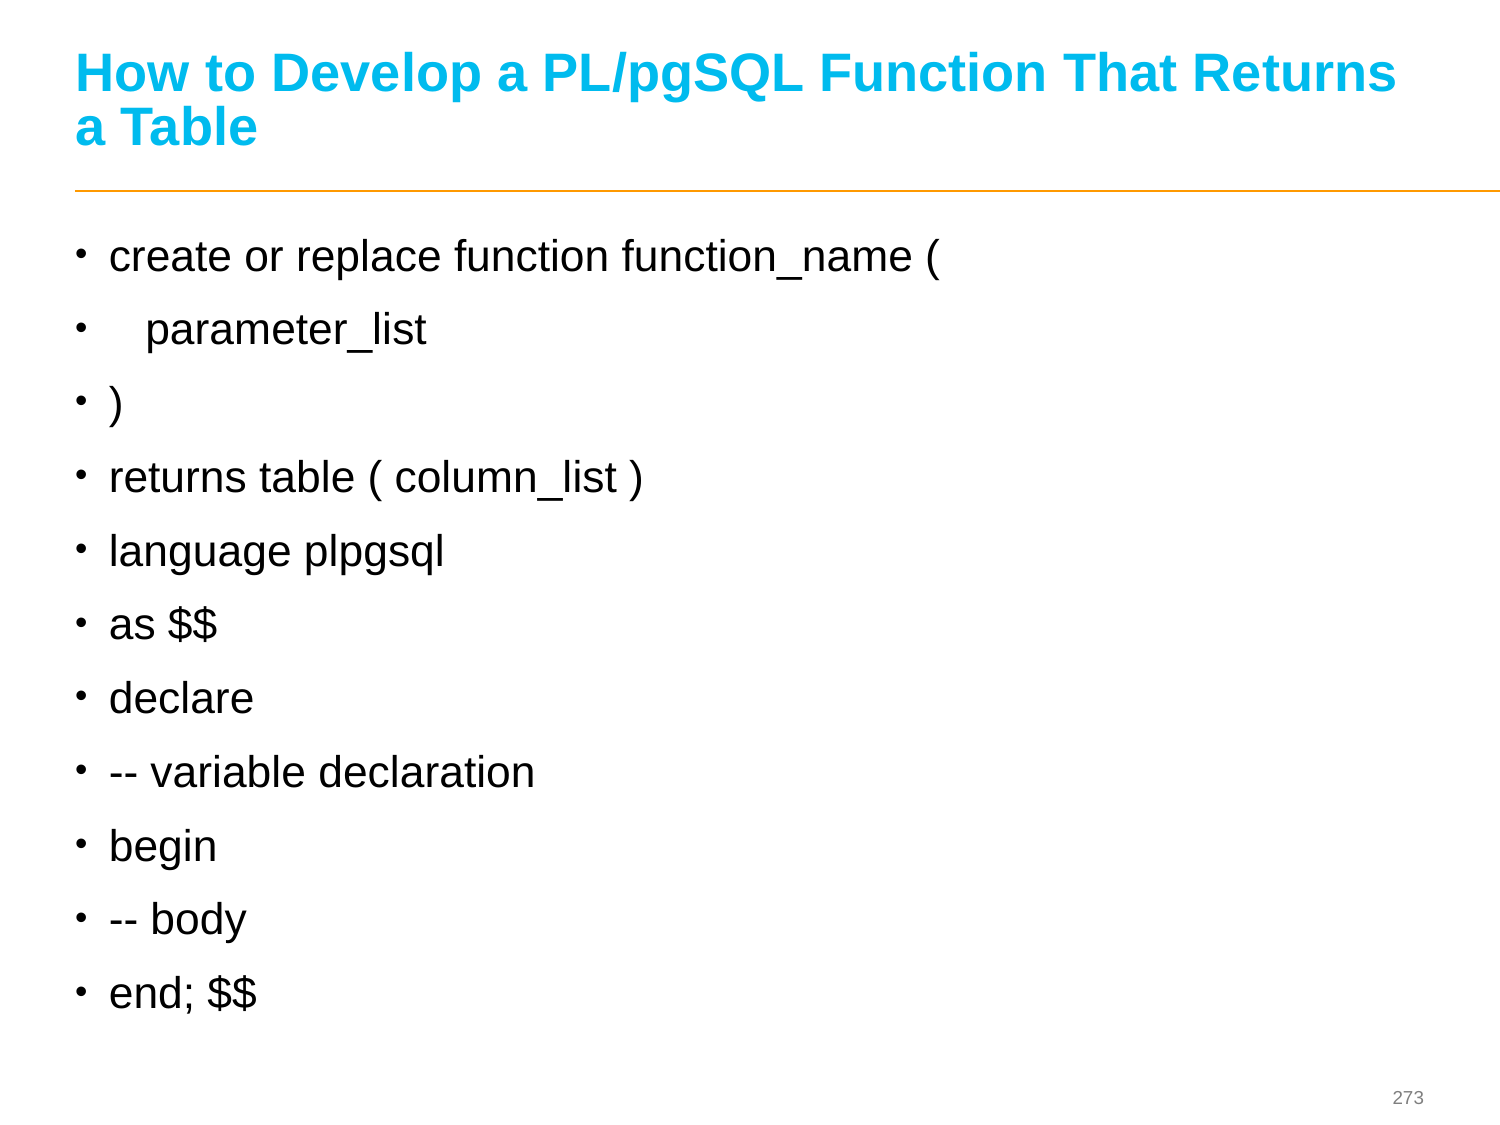

# How to Develop a PL/pgSQL Function That Returns a Table
create or replace function function_name (
   parameter_list
)
returns table ( column_list )
language plpgsql
as $$
declare
-- variable declaration
begin
-- body
end; $$